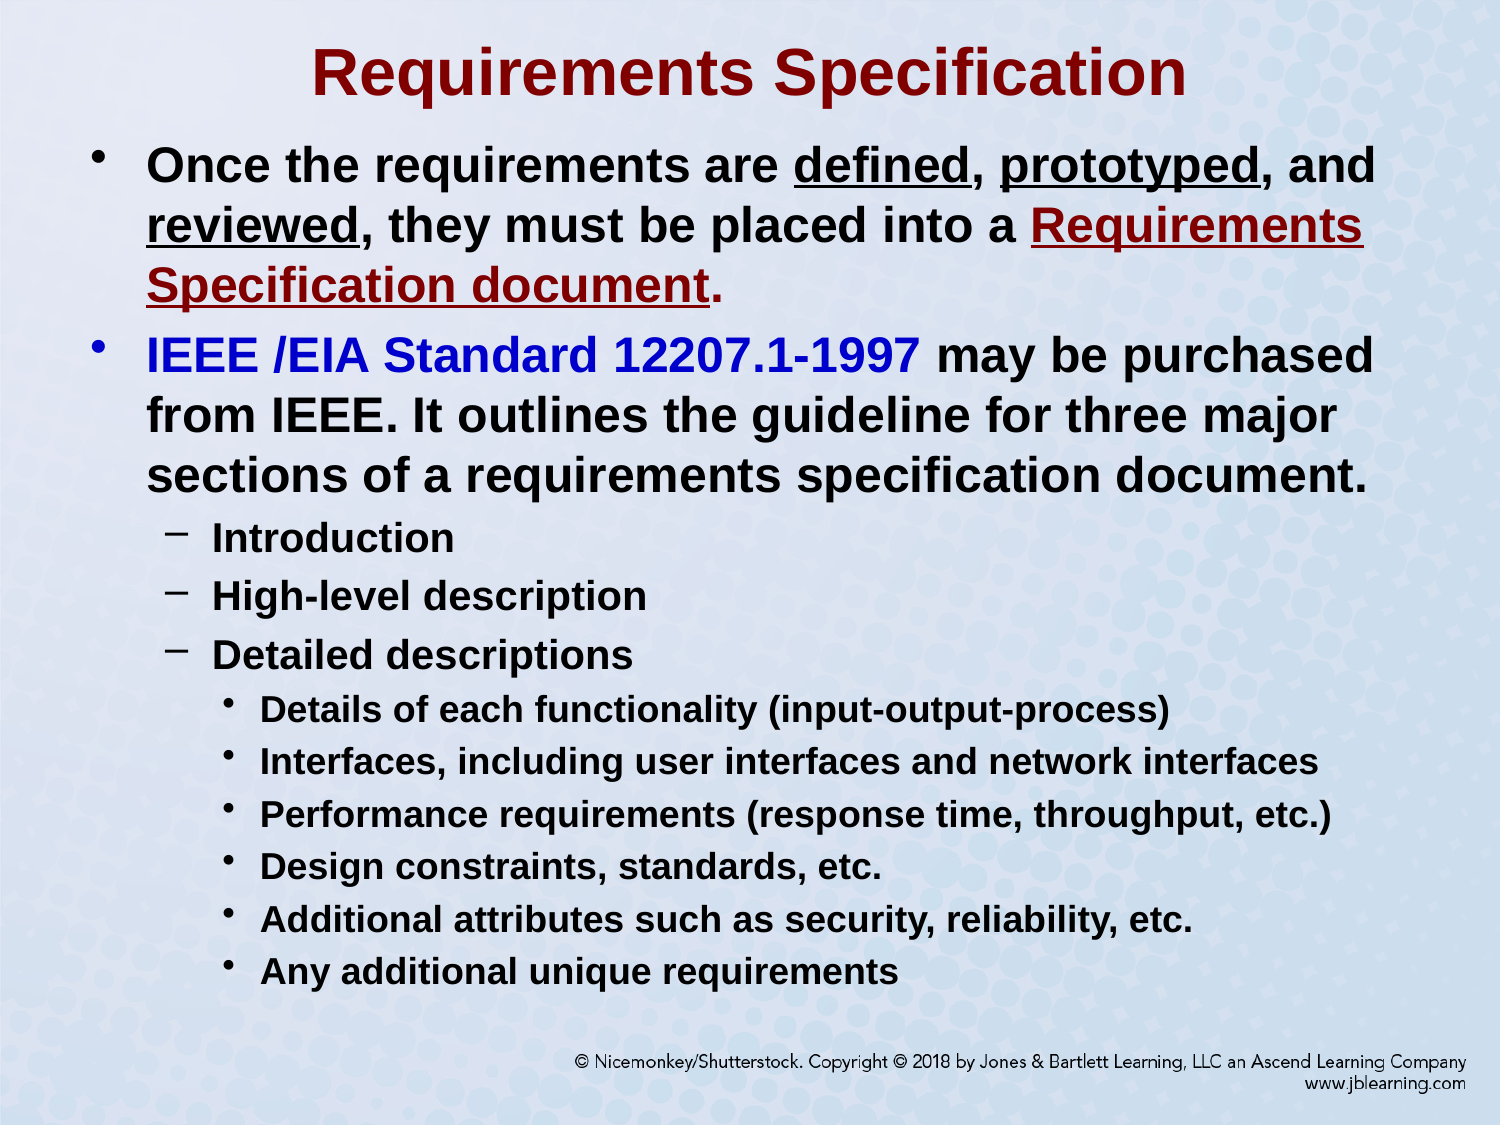

# Requirements Specification
Once the requirements are defined, prototyped, and reviewed, they must be placed into a Requirements Specification document.
IEEE /EIA Standard 12207.1-1997 may be purchased from IEEE. It outlines the guideline for three major sections of a requirements specification document.
Introduction
High-level description
Detailed descriptions
Details of each functionality (input-output-process)
Interfaces, including user interfaces and network interfaces
Performance requirements (response time, throughput, etc.)
Design constraints, standards, etc.
Additional attributes such as security, reliability, etc.
Any additional unique requirements